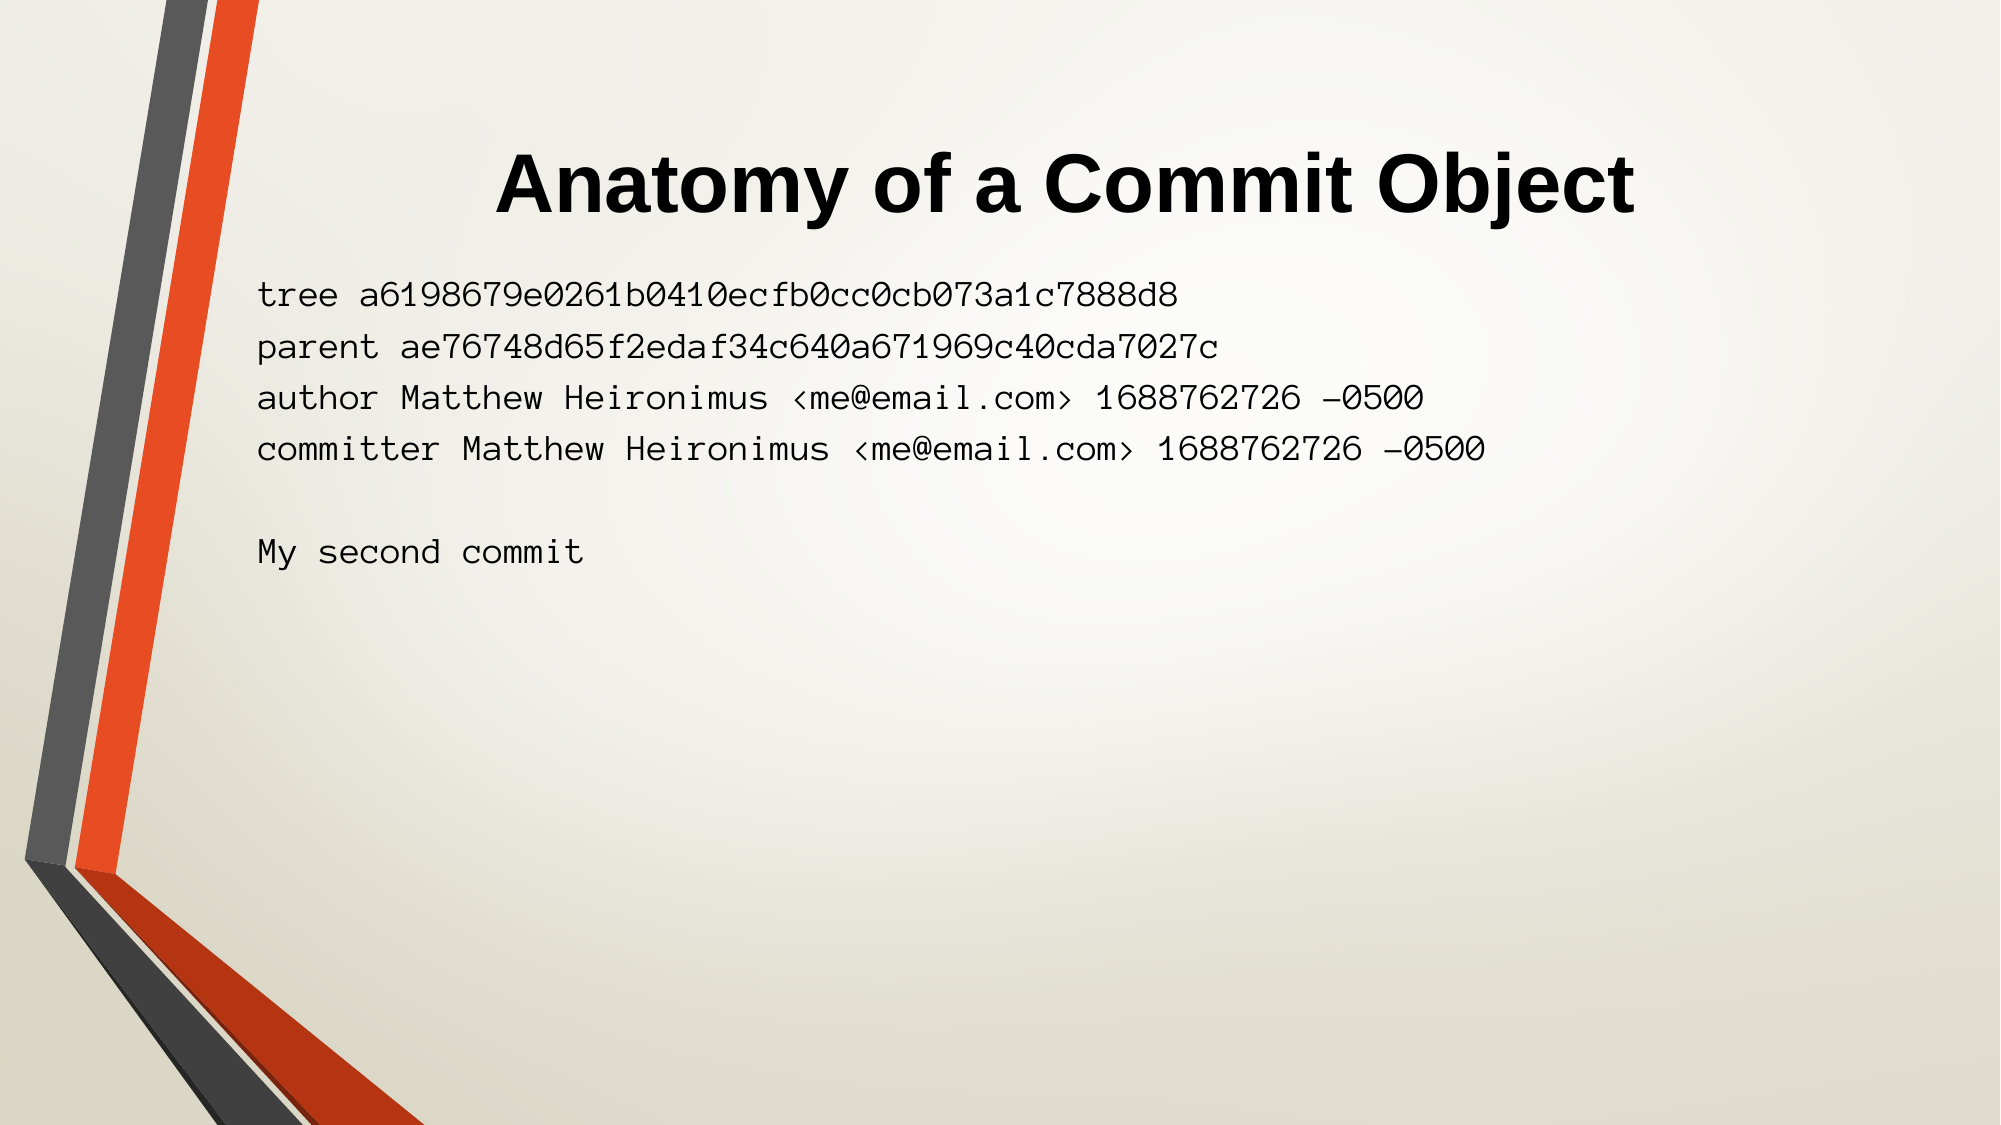

# Anatomy of a Commit Object
tree a6198679e0261b0410ecfb0cc0cb073a1c7888d8
parent ae76748d65f2edaf34c640a671969c40cda7027c
author Matthew Heironimus <me@email.com> 1688762726 -0500
committer Matthew Heironimus <me@email.com> 1688762726 -0500

My second commit